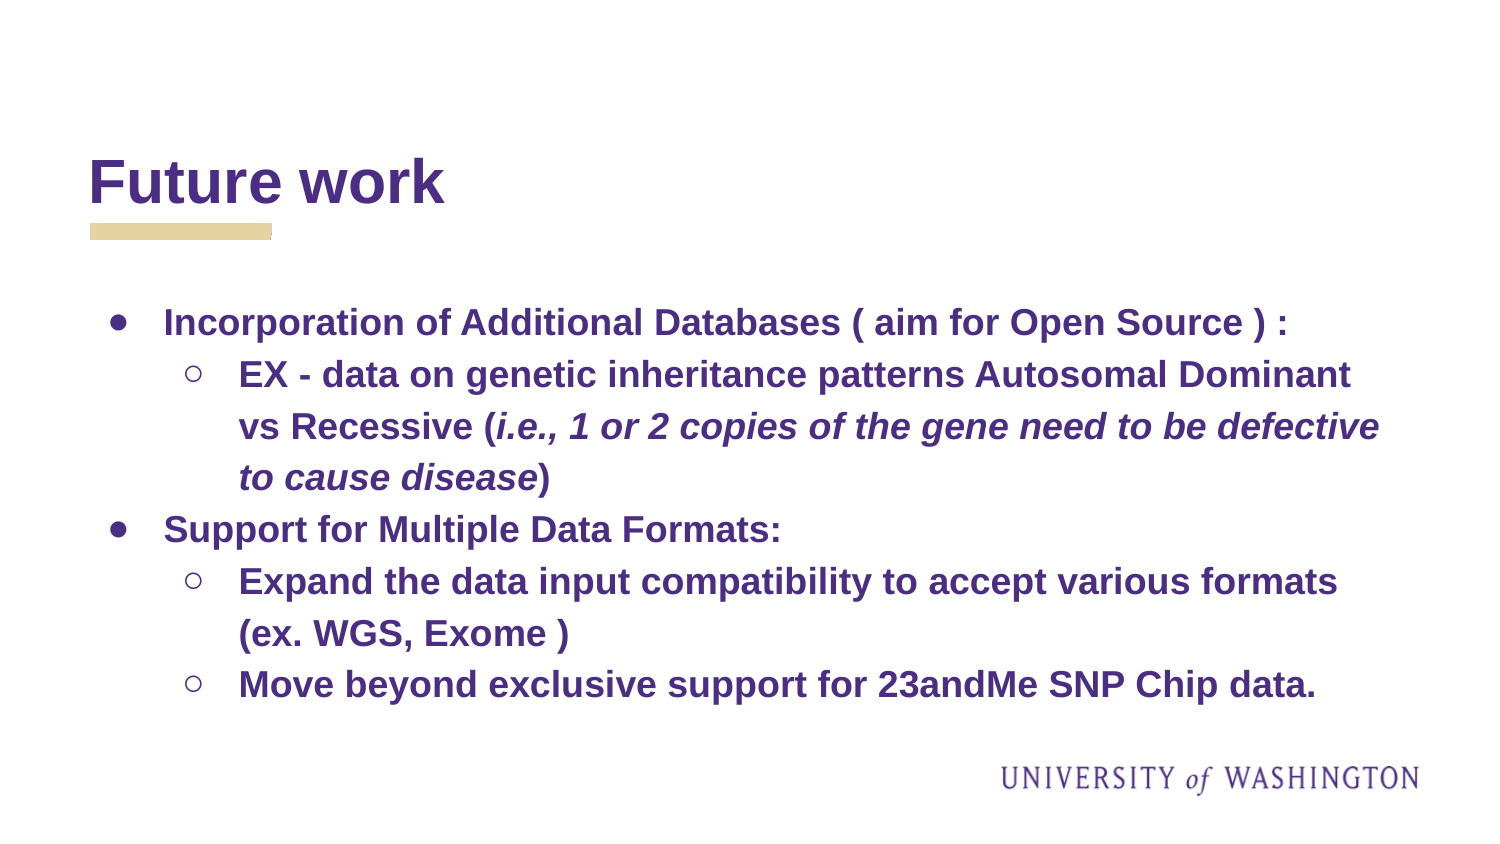

# Future work
Incorporation of Additional Databases ( aim for Open Source ) :
EX - data on genetic inheritance patterns Autosomal Dominant vs Recessive (i.e., 1 or 2 copies of the gene need to be defective to cause disease)
Support for Multiple Data Formats:
Expand the data input compatibility to accept various formats (ex. WGS, Exome )
Move beyond exclusive support for 23andMe SNP Chip data.